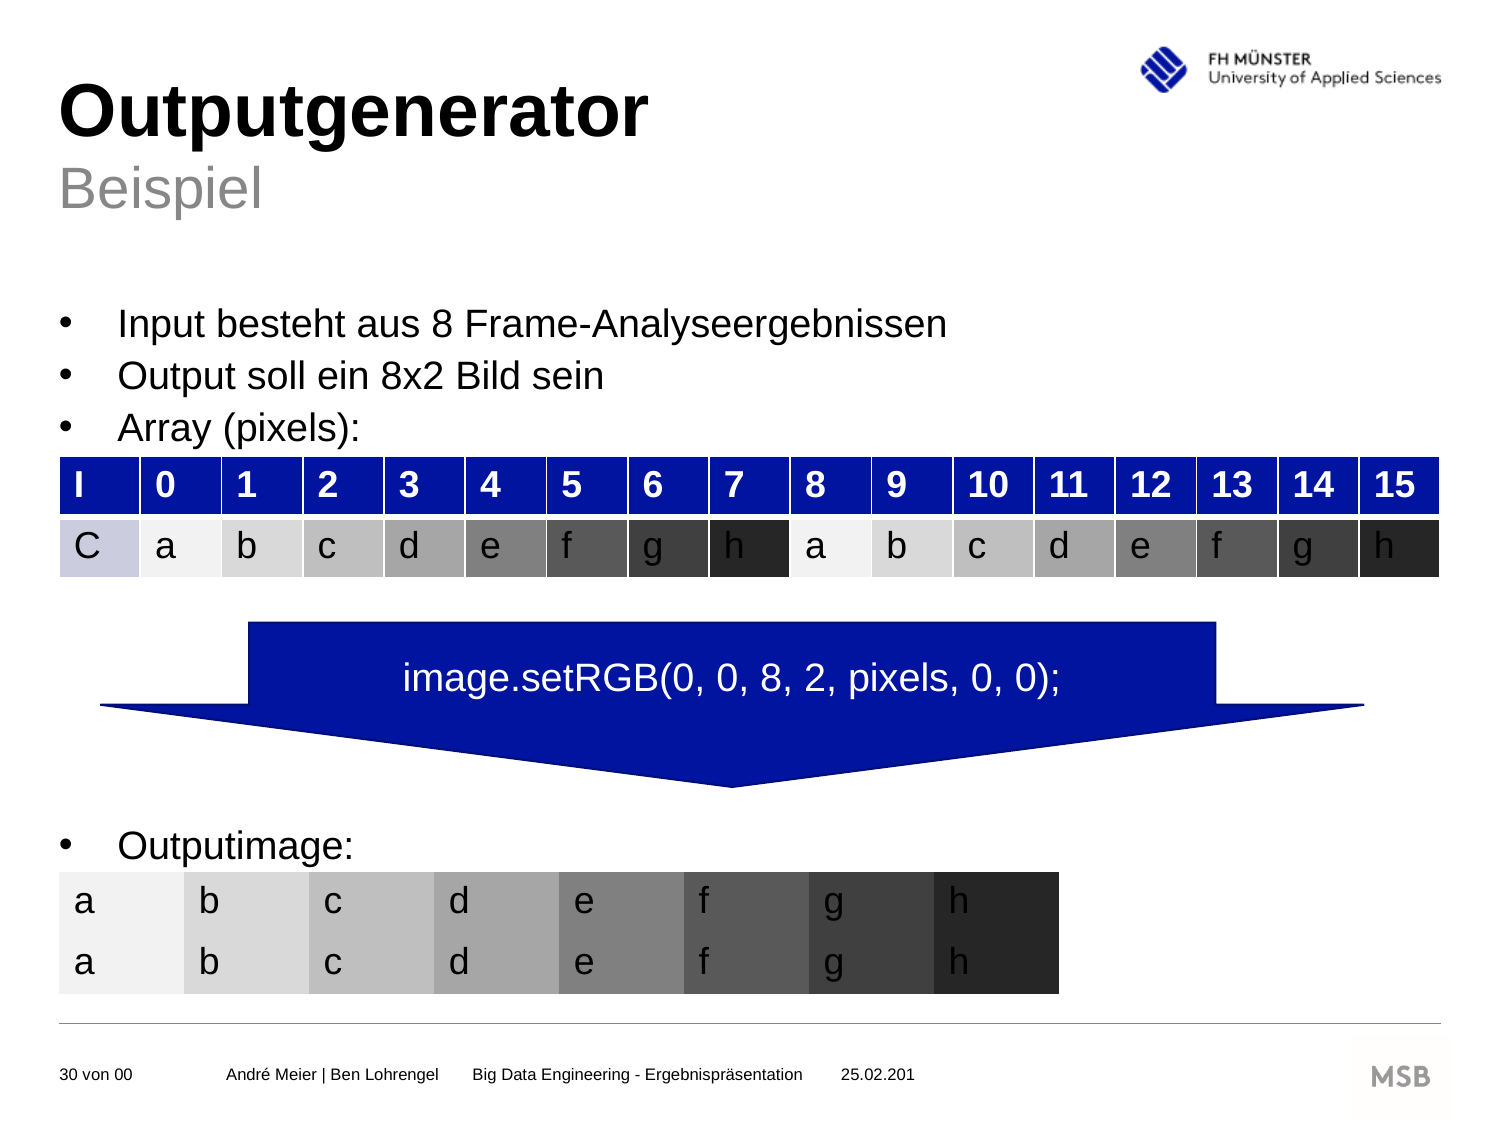

# Outputgenerator
Beispiel
Input besteht aus 8 Frame-Analyseergebnissen
Output soll ein 8x2 Bild sein
Array (pixels):

Outputimage:

| I | 0 | 1 | 2 | 3 | 4 | 5 | 6 | 7 | 8 | 9 | 10 | 11 | 12 | 13 | 14 | 15 |
| --- | --- | --- | --- | --- | --- | --- | --- | --- | --- | --- | --- | --- | --- | --- | --- | --- |
| C | a | b | c | d | e | f | g | h | a | b | c | d | e | f | g | h |
image.setRGB(0, 0, 8, 2, pixels, 0, 0);
| a | b | c | d | e | f | g | h |
| --- | --- | --- | --- | --- | --- | --- | --- |
| a | b | c | d | e | f | g | h |
André Meier | Ben Lohrengel  Big Data Engineering - Ergebnispräsentation   25.02.201